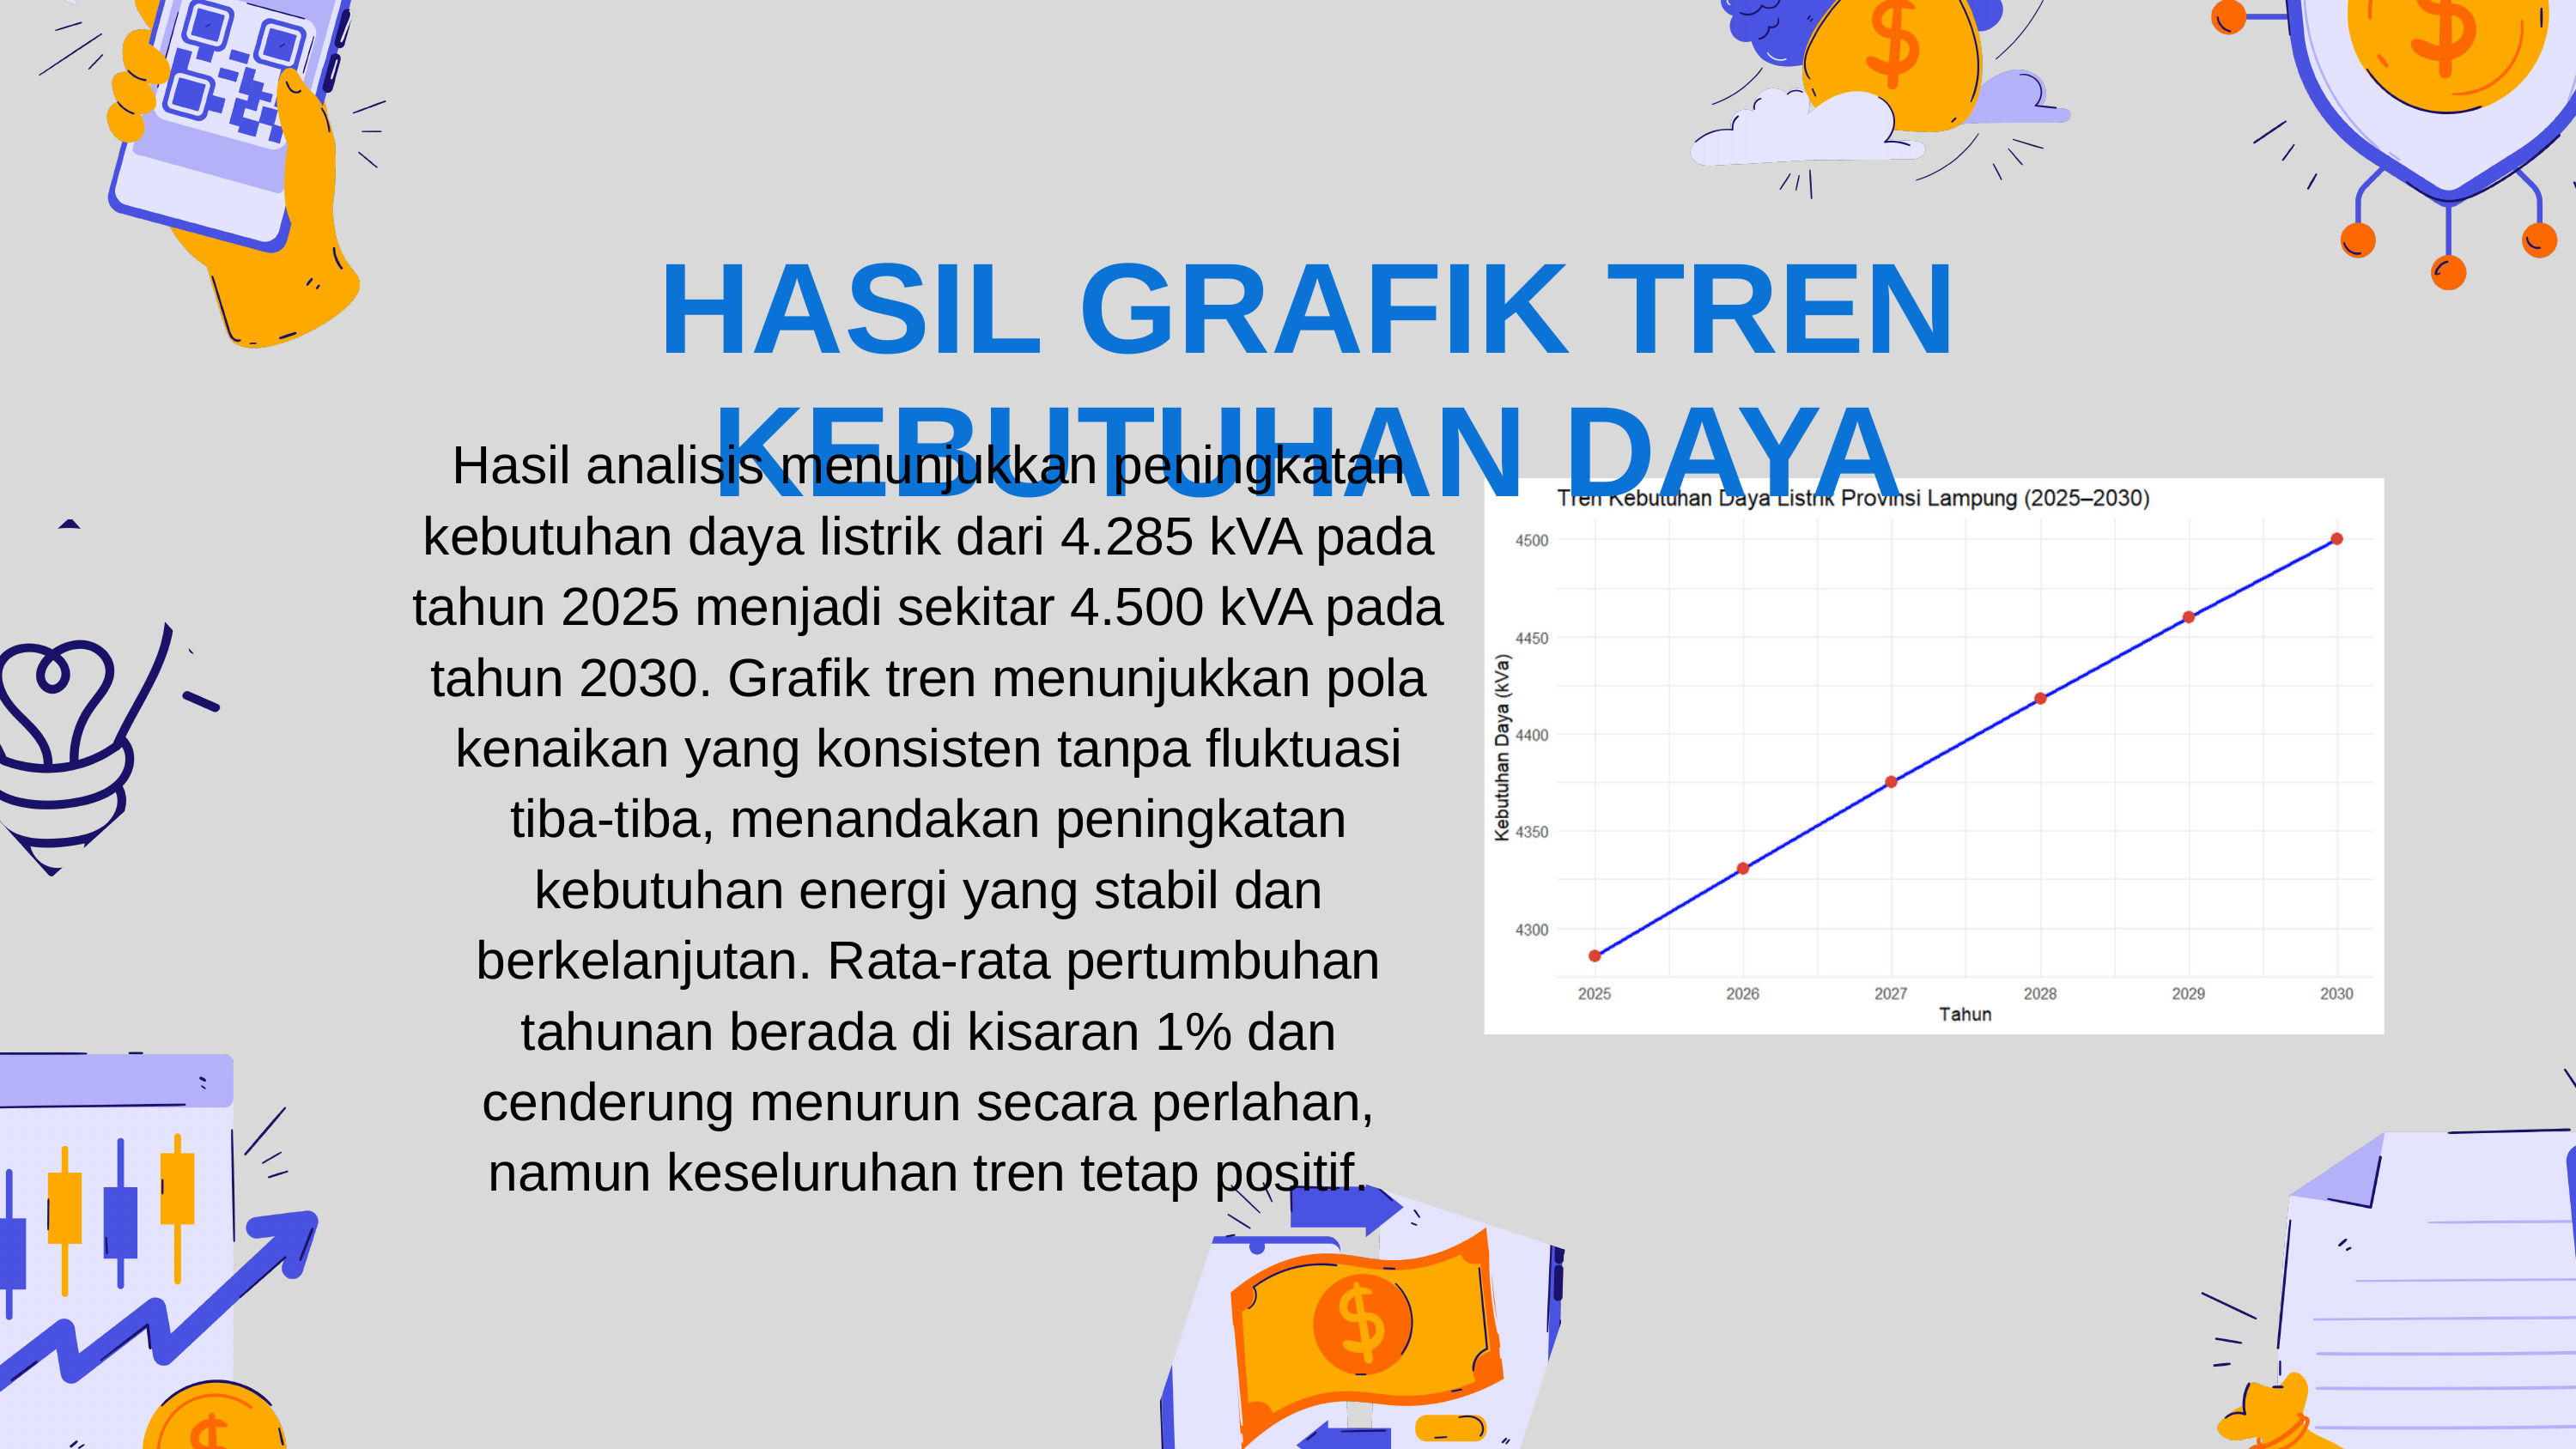

HASIL GRAFIK TREN KEBUTUHAN DAYA
Hasil analisis menunjukkan peningkatan kebutuhan daya listrik dari 4.285 kVA pada tahun 2025 menjadi sekitar 4.500 kVA pada tahun 2030. Grafik tren menunjukkan pola kenaikan yang konsisten tanpa fluktuasi tiba-tiba, menandakan peningkatan kebutuhan energi yang stabil dan berkelanjutan. Rata-rata pertumbuhan tahunan berada di kisaran 1% dan cenderung menurun secara perlahan, namun keseluruhan tren tetap positif.